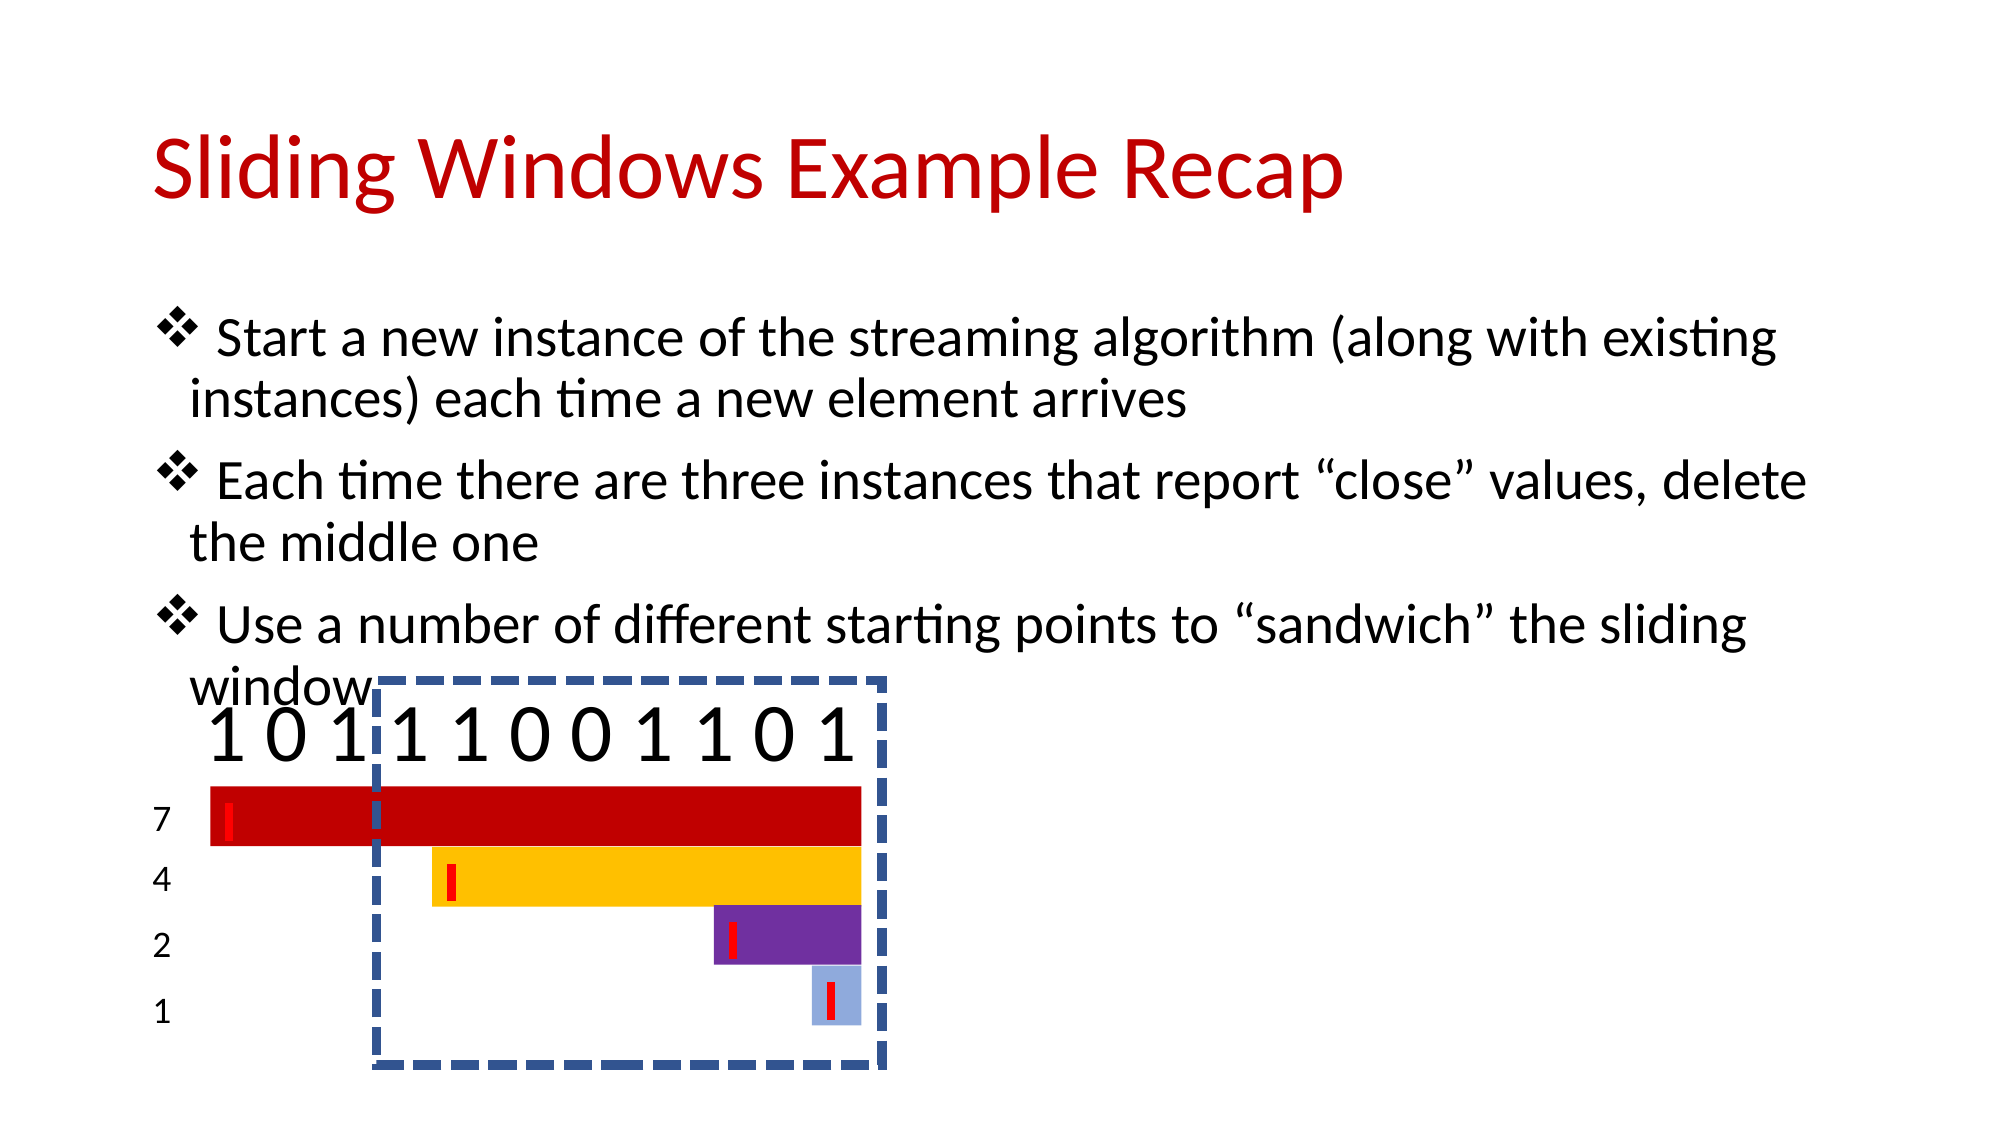

# Sliding Windows Example Recap
 Start a new instance of the streaming algorithm (along with existing instances) each time a new element arrives
 Each time there are three instances that report “close” values, delete the middle one
 Use a number of different starting points to “sandwich” the sliding window
1 0 1 1 1 0 0 1 1 0 1

7

4

2

1